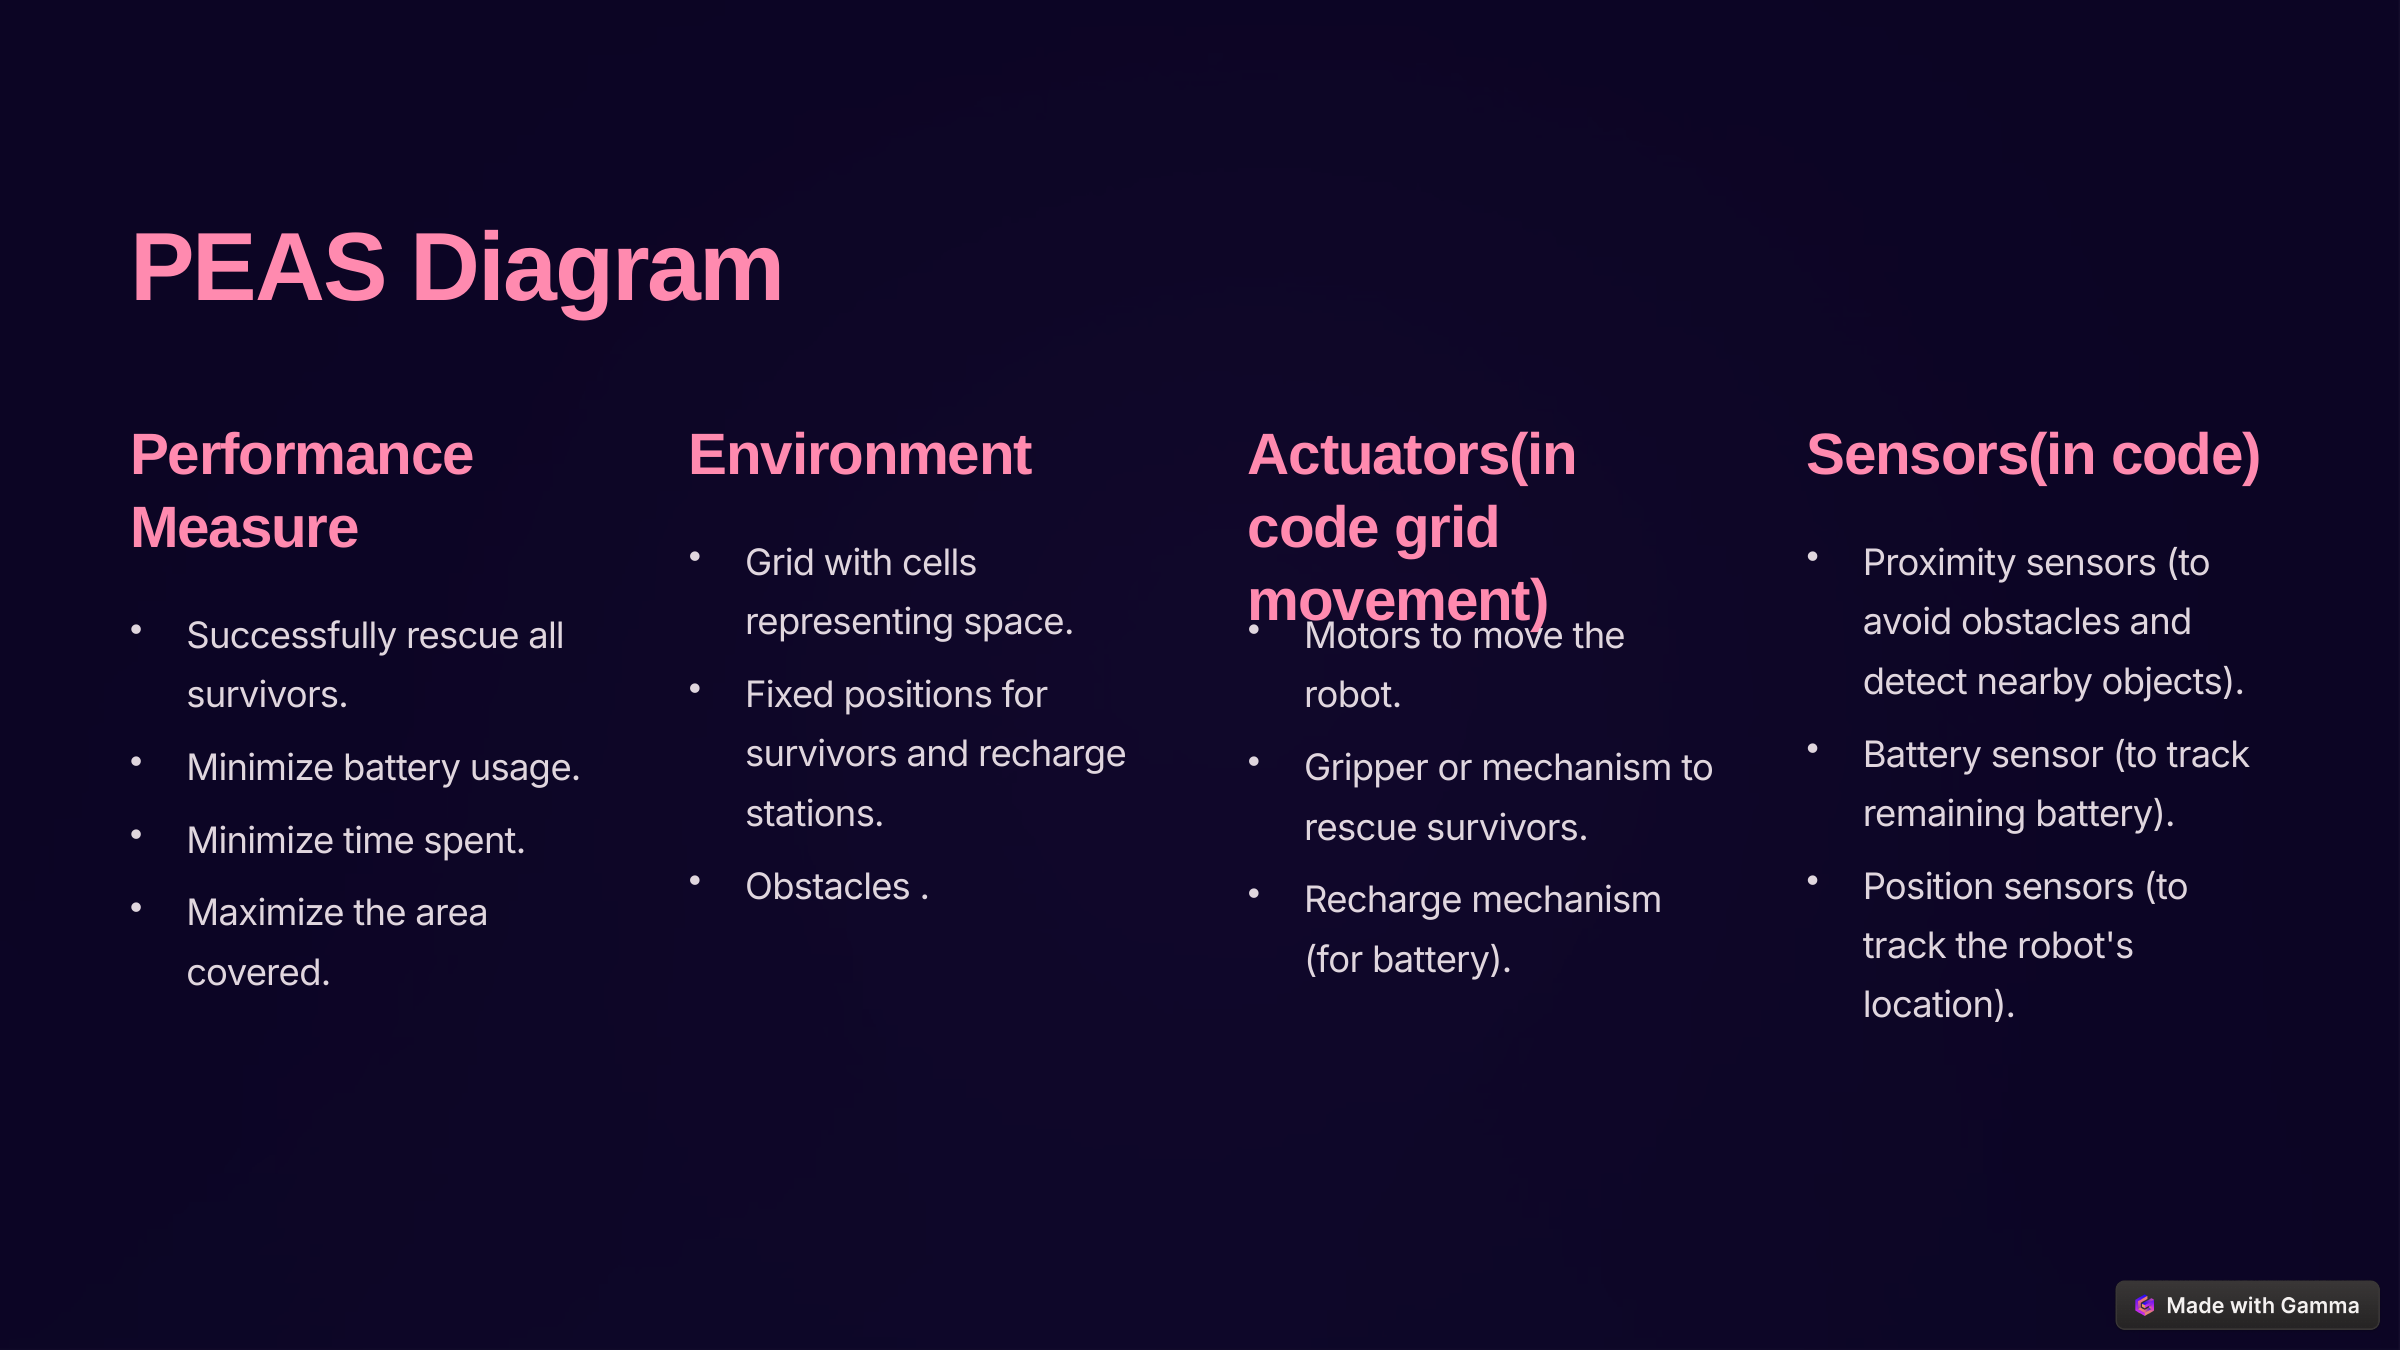

PEAS Diagram
Performance Measure
Environment
Actuators(in code grid movement)
Sensors(in code)
Grid with cells representing space.
Proximity sensors (to avoid obstacles and detect nearby objects).
Successfully rescue all survivors.
Motors to move the robot.
Fixed positions for survivors and recharge stations.
Battery sensor (to track remaining battery).
Minimize battery usage.
Gripper or mechanism to rescue survivors.
Minimize time spent.
Obstacles .
Position sensors (to track the robot's location).
Recharge mechanism (for battery).
Maximize the area covered.